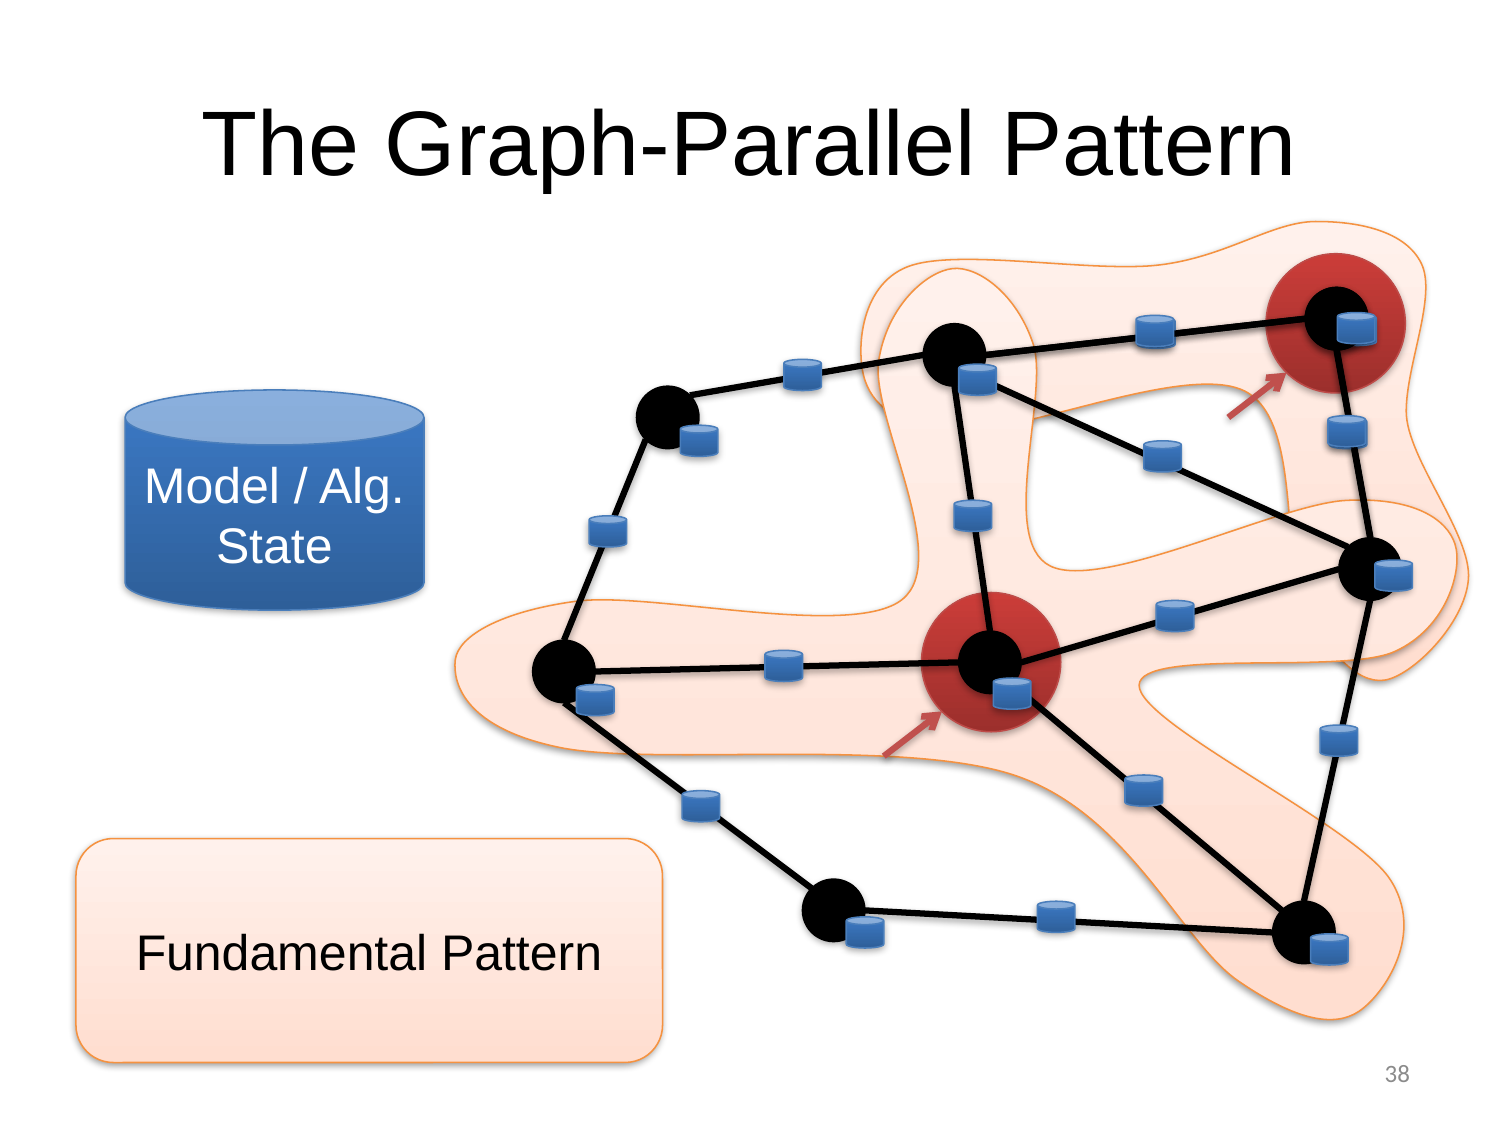

# The Graph-Parallel Pattern

Model / Alg.
State

Fundamental Pattern

38